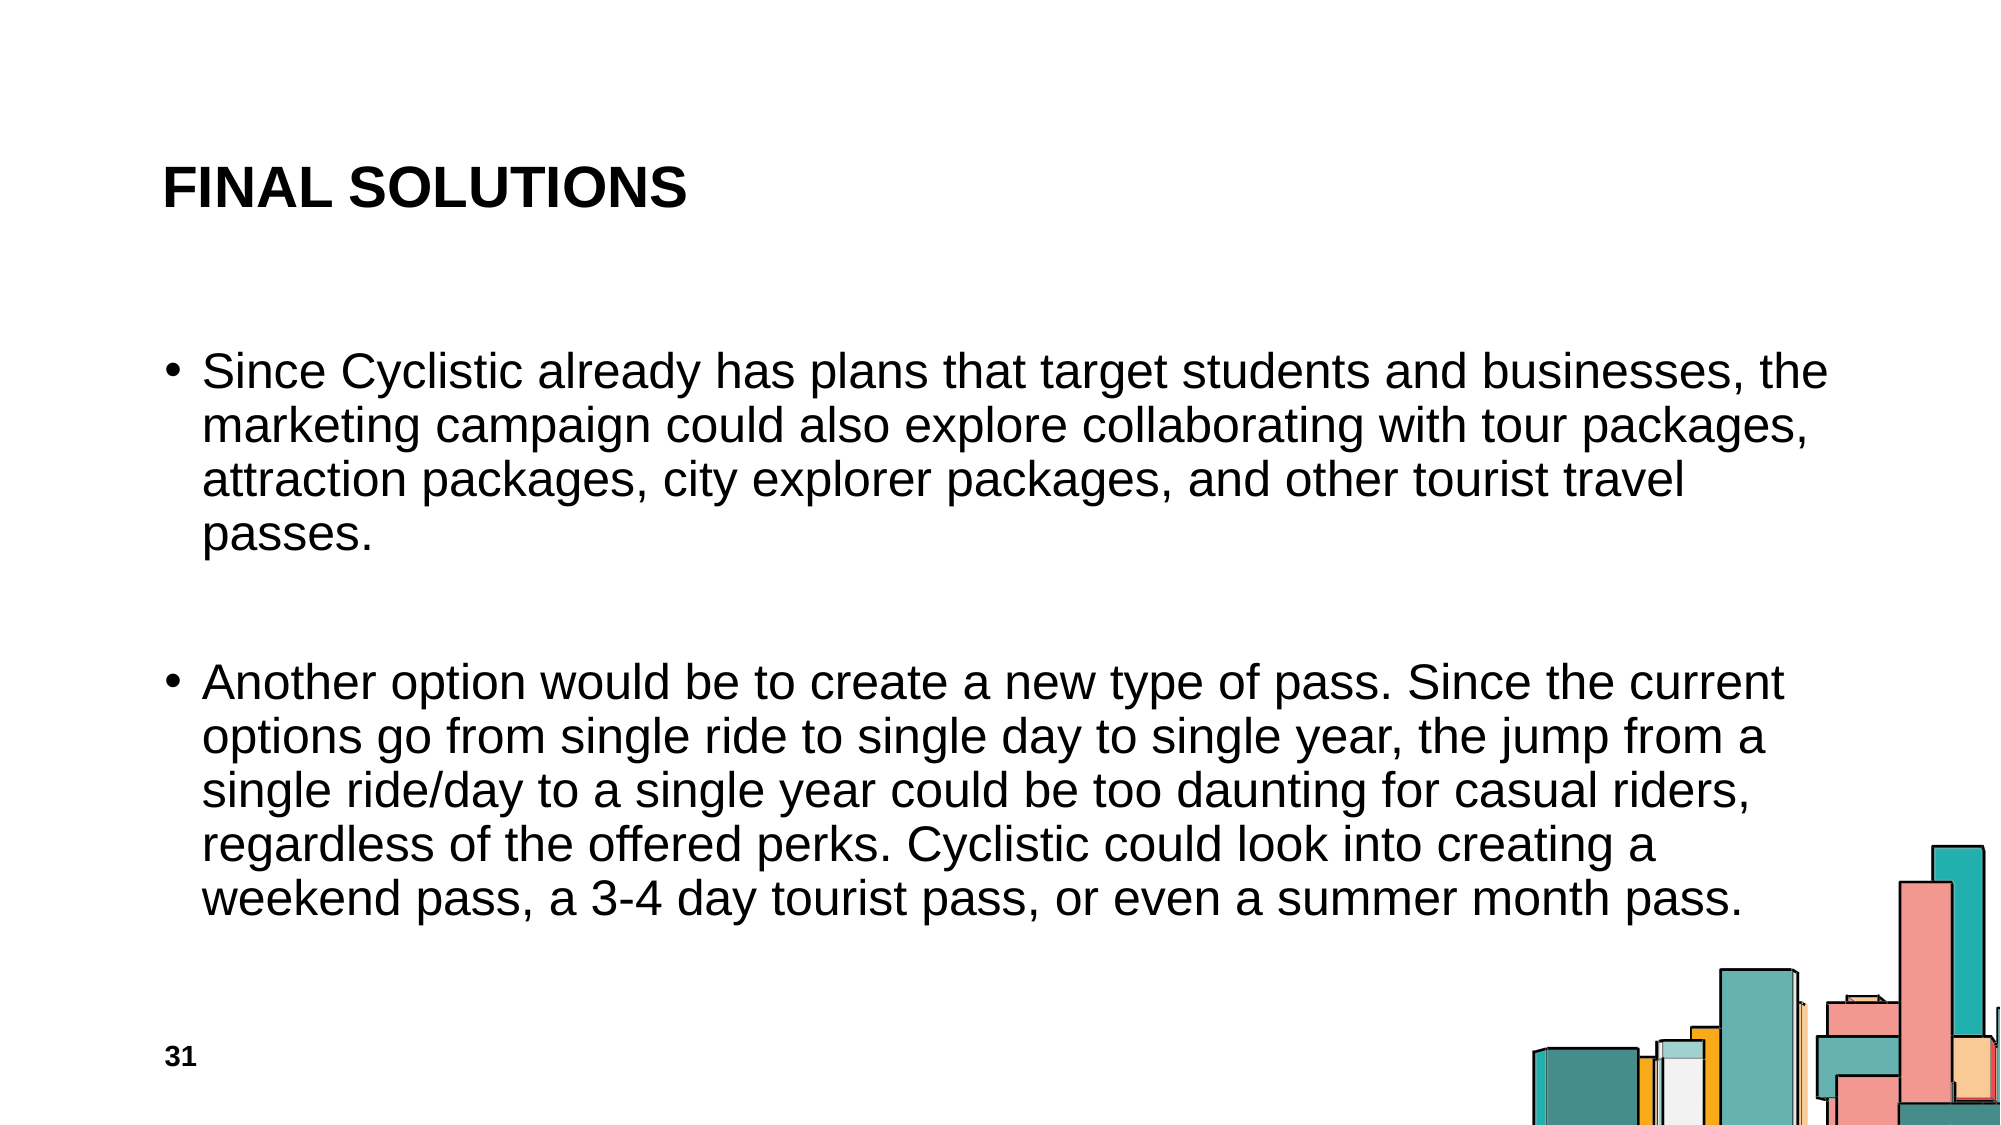

# Final Solutions
Since Cyclistic already has plans that target students and businesses, the marketing campaign could also explore collaborating with tour packages, attraction packages, city explorer packages, and other tourist travel passes.

Another option would be to create a new type of pass. Since the current options go from single ride to single day to single year, the jump from a single ride/day to a single year could be too daunting for casual riders, regardless of the offered perks. Cyclistic could look into creating a weekend pass, a 3-4 day tourist pass, or even a summer month pass.
31